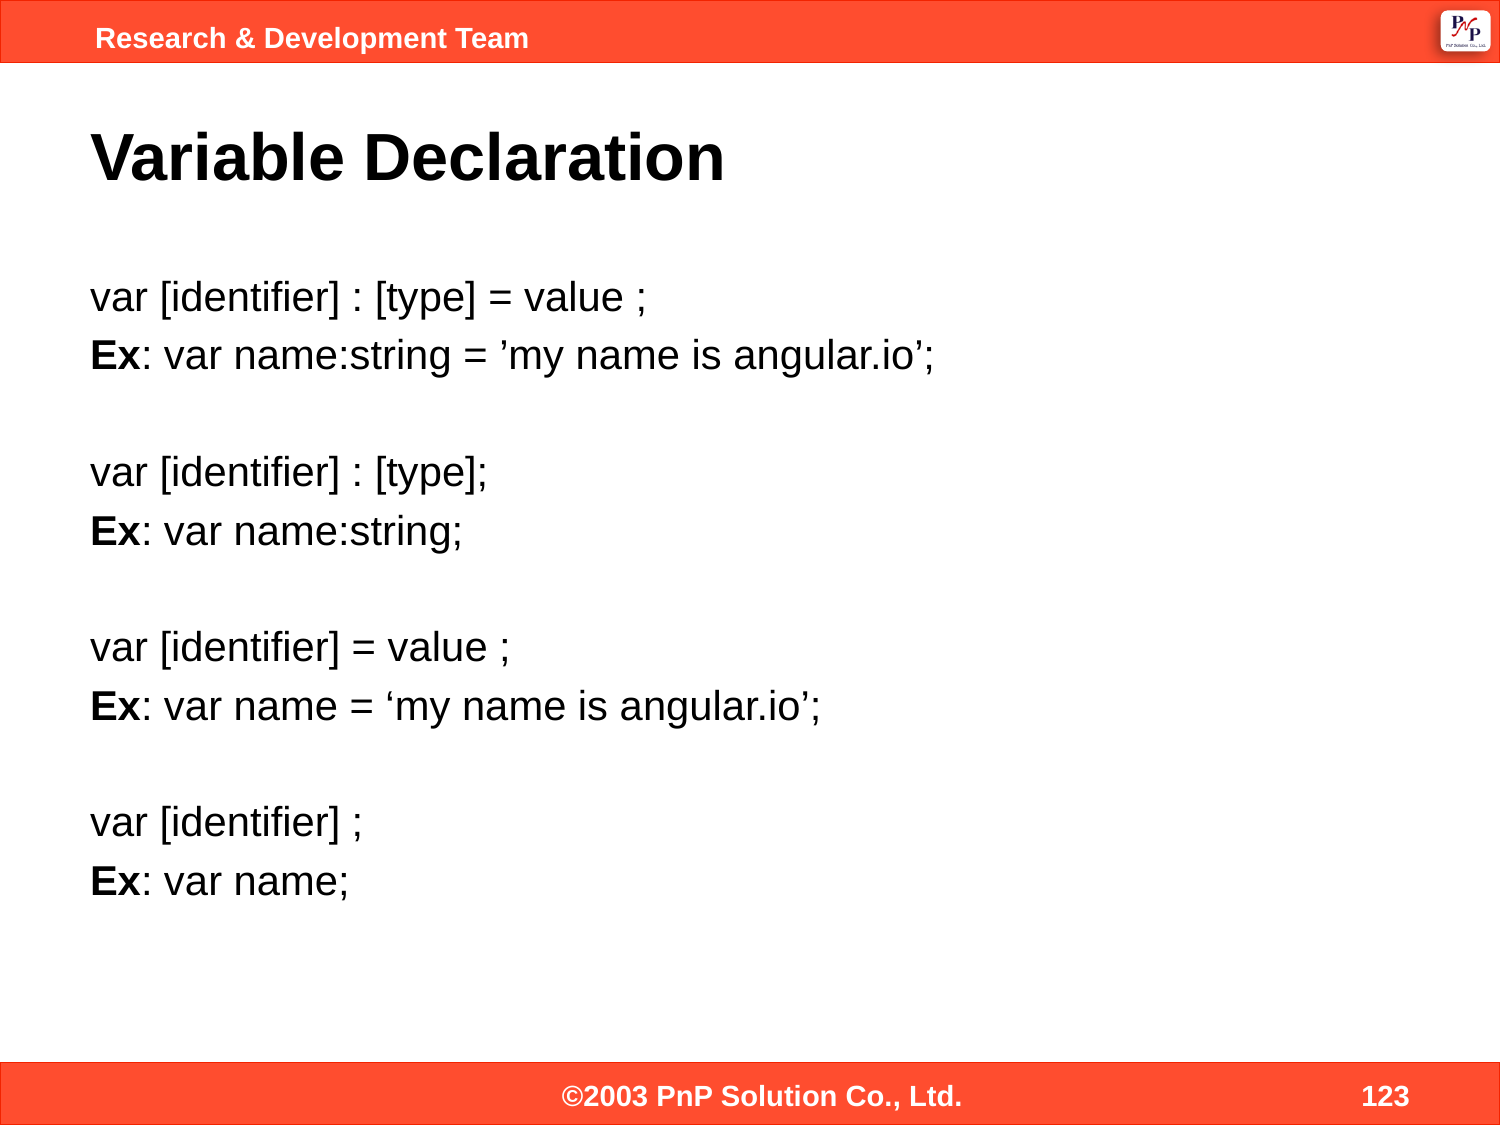

# Variable Declaration
var [identifier] : [type] = value ;
Ex: var name:string = ’my name is angular.io’;

var [identifier] : [type];
Ex: var name:string;

var [identifier] = value ;
Ex: var name = ‘my name is angular.io’;

var [identifier] ;
Ex: var name;

©2003 PnP Solution Co., Ltd.
123